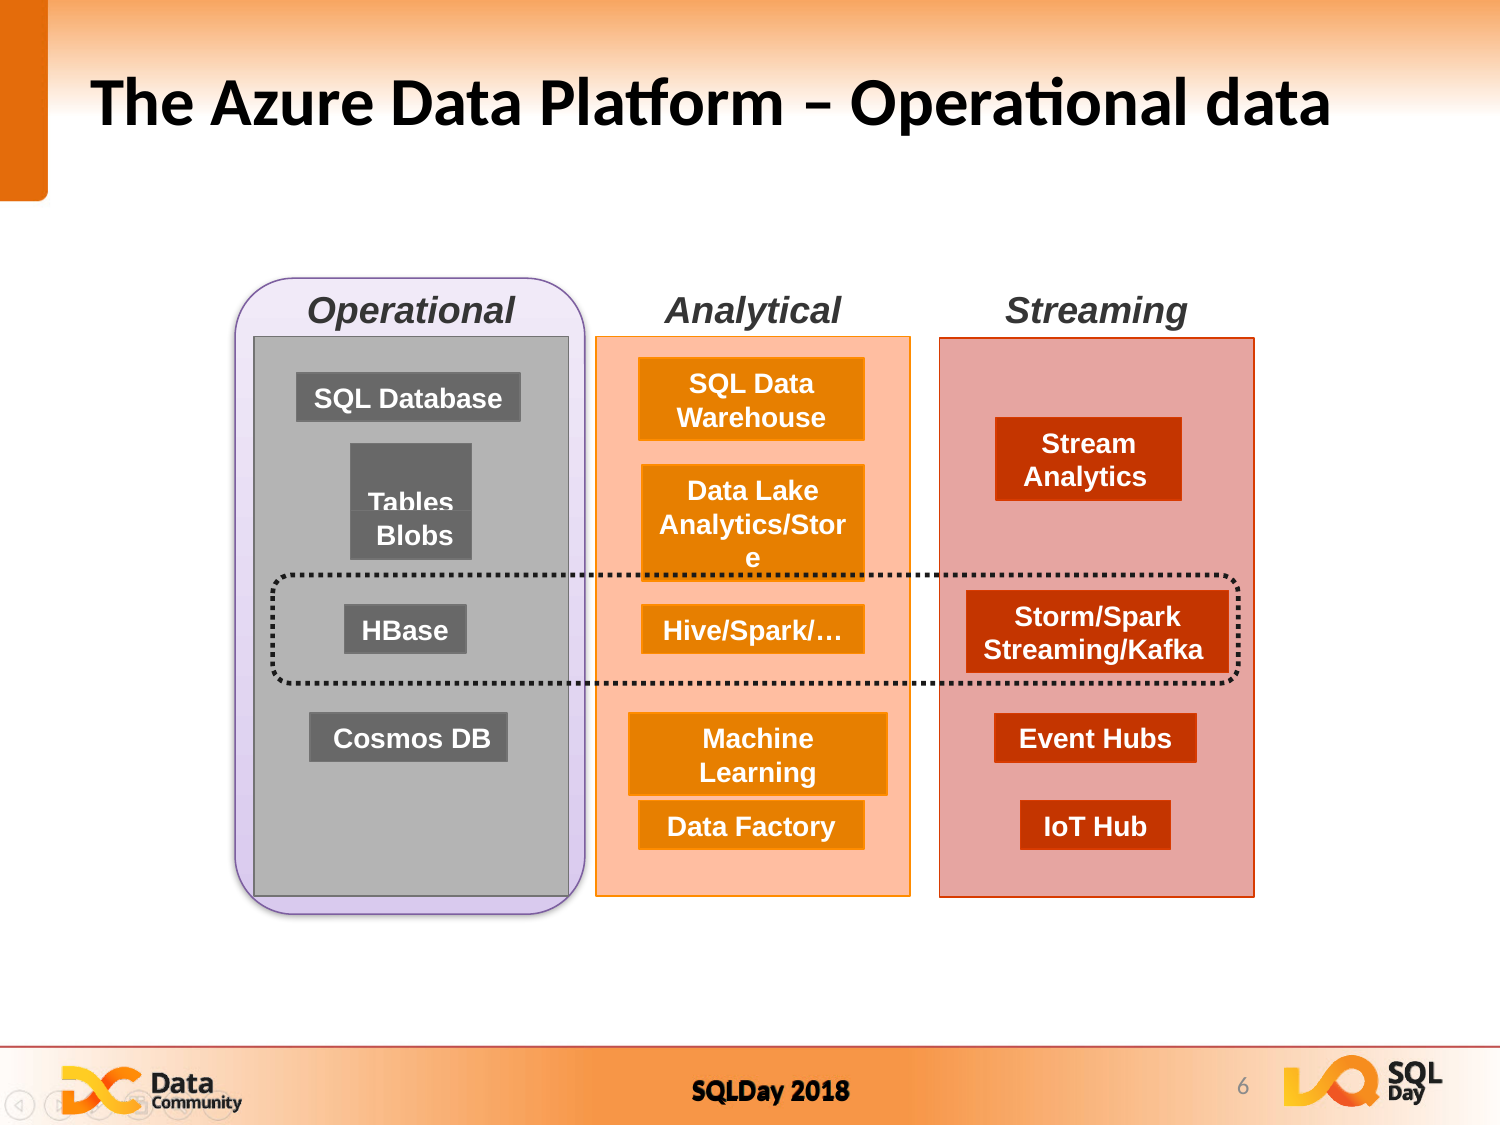

# The Azure Data Platform – Operational data

Streaming
Analytical
Operational

SQL Data Warehouse
SQL Database
Stream Analytics
 Tables
Data Lake Analytics/Store
 Blobs

Storm/Spark Streaming/Kafka
HBase
Hive/Spark/…
 Cosmos DB
Machine Learning
Event Hubs
Data Factory
IoT Hub
6